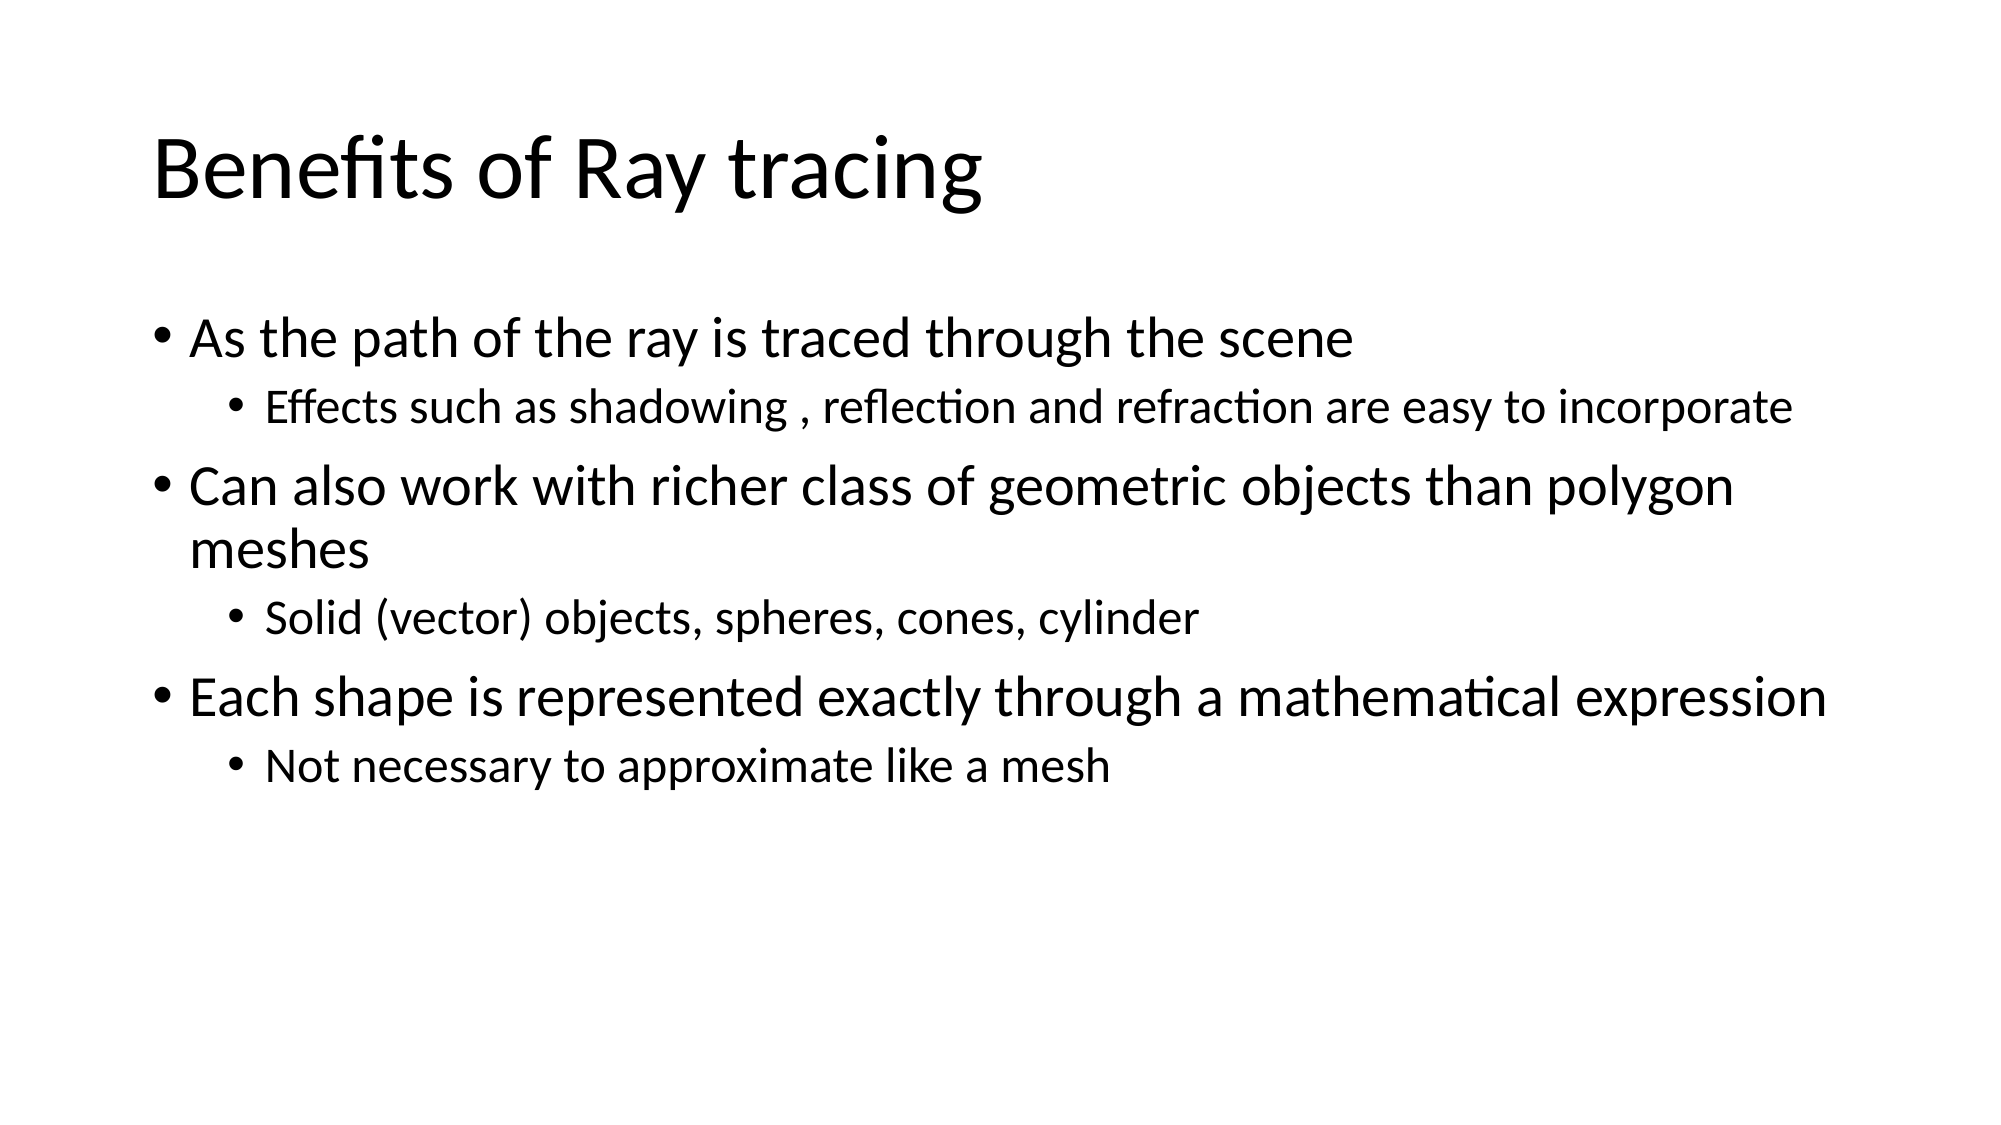

# Benefits of Ray tracing
As the path of the ray is traced through the scene
Effects such as shadowing , reflection and refraction are easy to incorporate
Can also work with richer class of geometric objects than polygon meshes
Solid (vector) objects, spheres, cones, cylinder
Each shape is represented exactly through a mathematical expression
Not necessary to approximate like a mesh